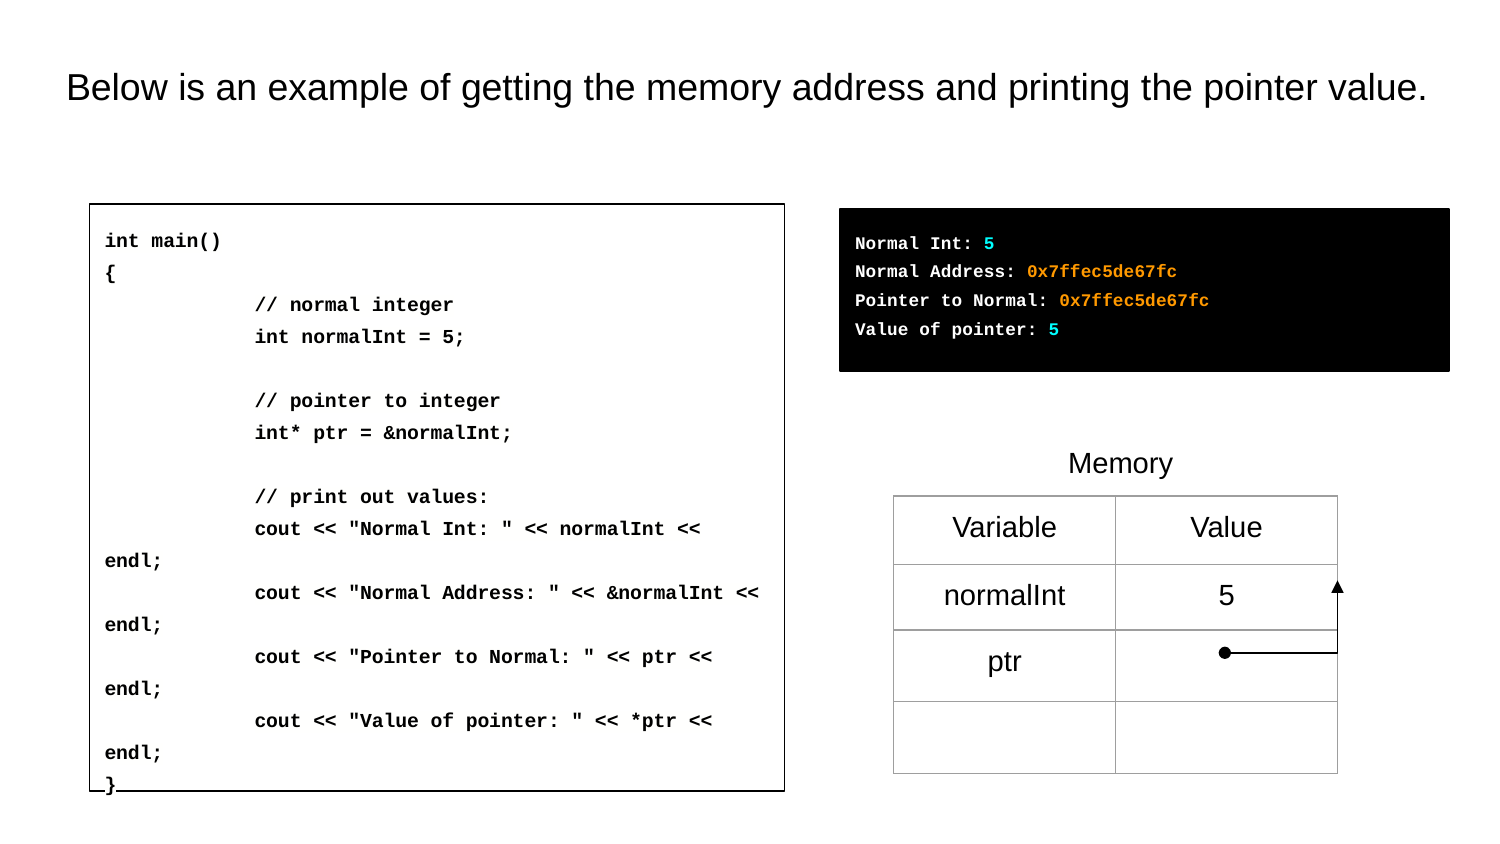

# Below is an example of getting the memory address and printing the pointer value.
int main()
{
	// normal integer
	int normalInt = 5;

	// pointer to integer
	int* ptr = &normalInt;

	// print out values:
	cout << "Normal Int: " << normalInt << endl;
	cout << "Normal Address: " << &normalInt << endl;
	cout << "Pointer to Normal: " << ptr << endl;
	cout << "Value of pointer: " << *ptr << endl;
}
Normal Int: 5
Normal Address: 0x7ffec5de67fc
Pointer to Normal: 0x7ffec5de67fc
Value of pointer: 5
Memory
| Variable | Value |
| --- | --- |
| normalInt | 5 |
| ptr |  |
|  |  |